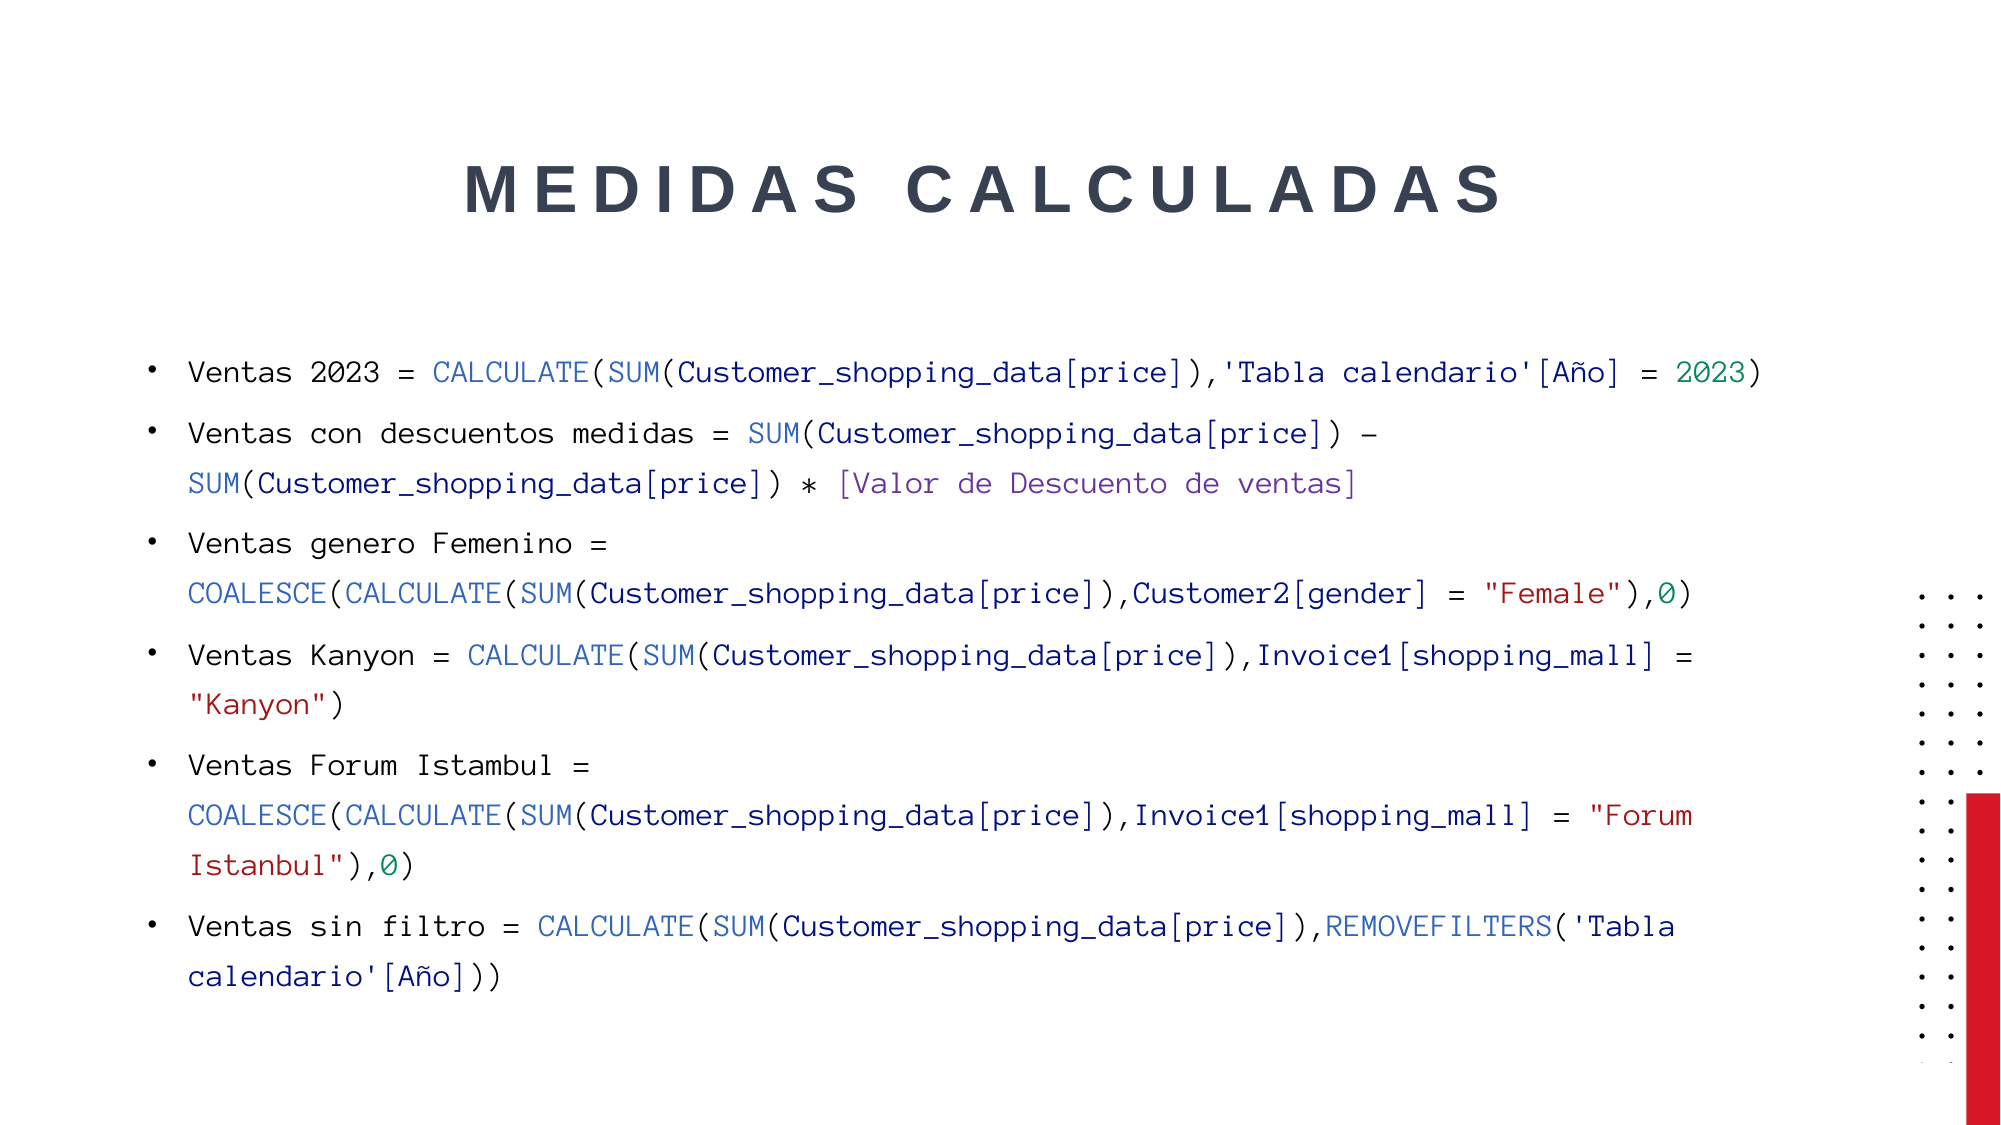

# Medidas Calculadas
Ventas 2023 = CALCULATE(SUM(Customer_shopping_data[price]),'Tabla calendario'[Año] = 2023)
Ventas con descuentos medidas = SUM(Customer_shopping_data[price]) - SUM(Customer_shopping_data[price]) * [Valor de Descuento de ventas]
Ventas genero Femenino = COALESCE(CALCULATE(SUM(Customer_shopping_data[price]),Customer2[gender] = "Female"),0)
Ventas Kanyon = CALCULATE(SUM(Customer_shopping_data[price]),Invoice1[shopping_mall] = "Kanyon")
Ventas Forum Istambul = COALESCE(CALCULATE(SUM(Customer_shopping_data[price]),Invoice1[shopping_mall] = "Forum Istanbul"),0)
Ventas sin filtro = CALCULATE(SUM(Customer_shopping_data[price]),REMOVEFILTERS('Tabla calendario'[Año]))